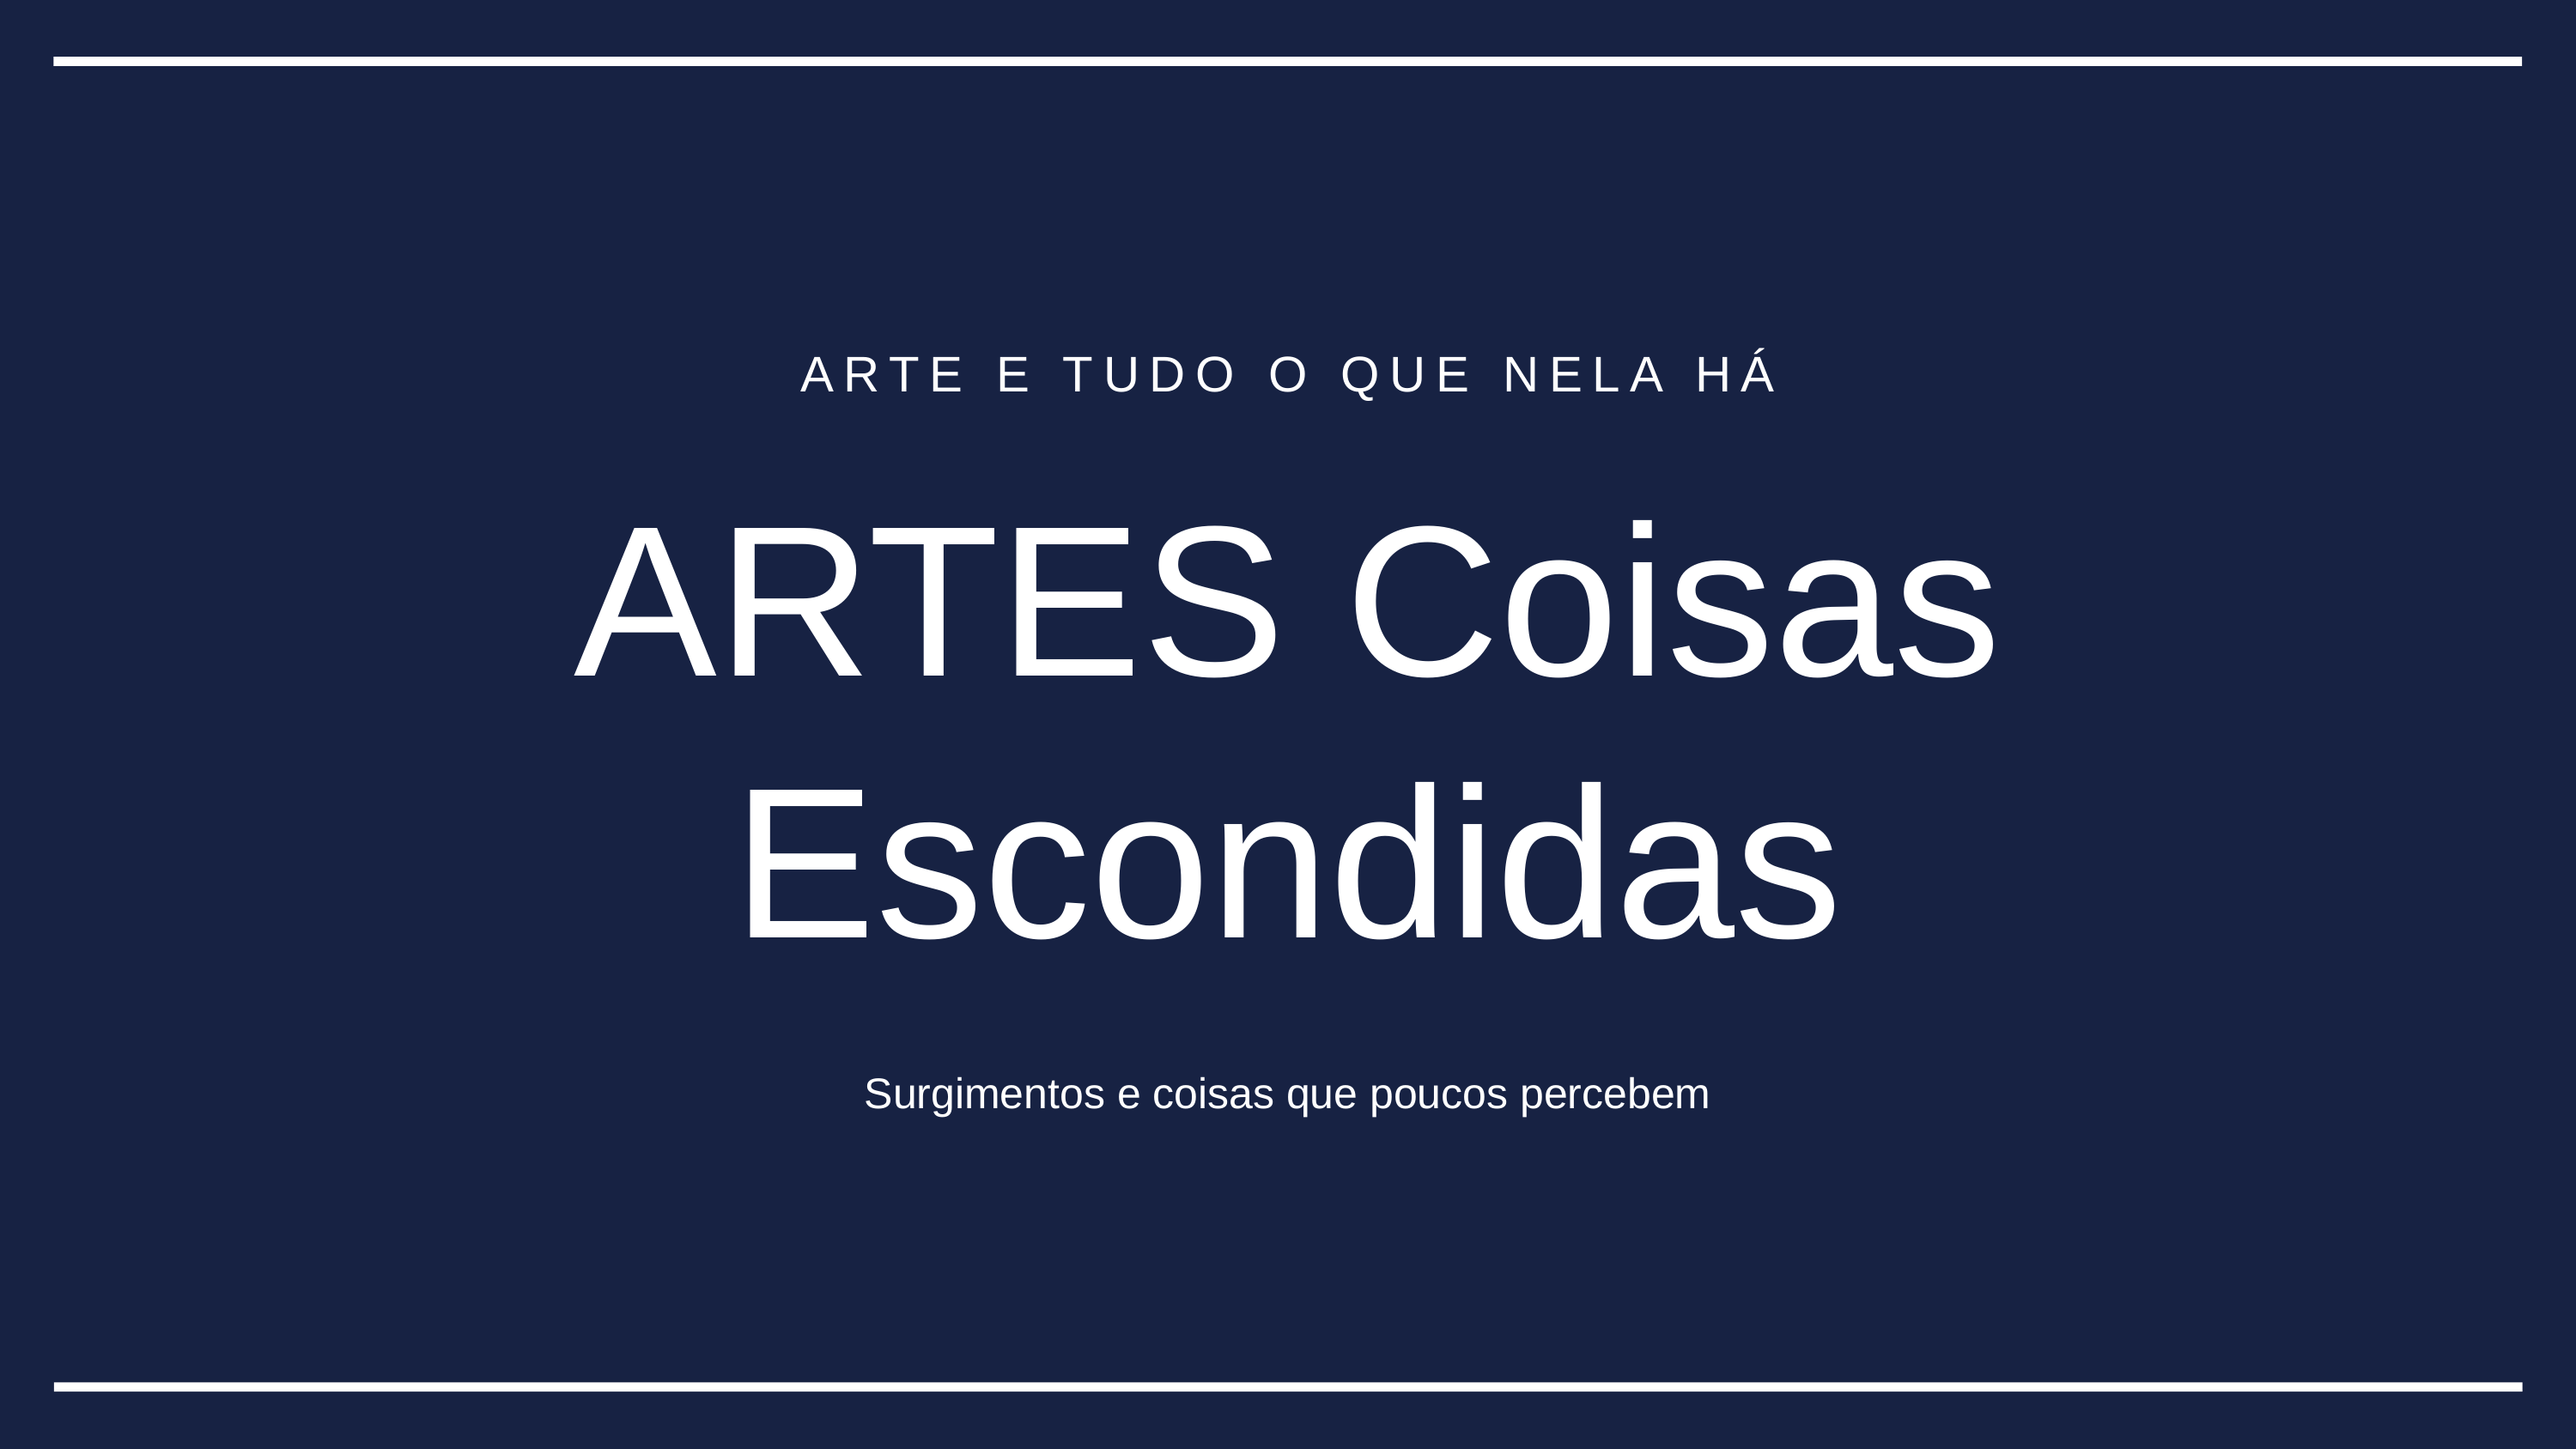

ARTE E TUDO O QUE NELA HÁ
ARTES Coisas Escondidas
Surgimentos e coisas que poucos percebem